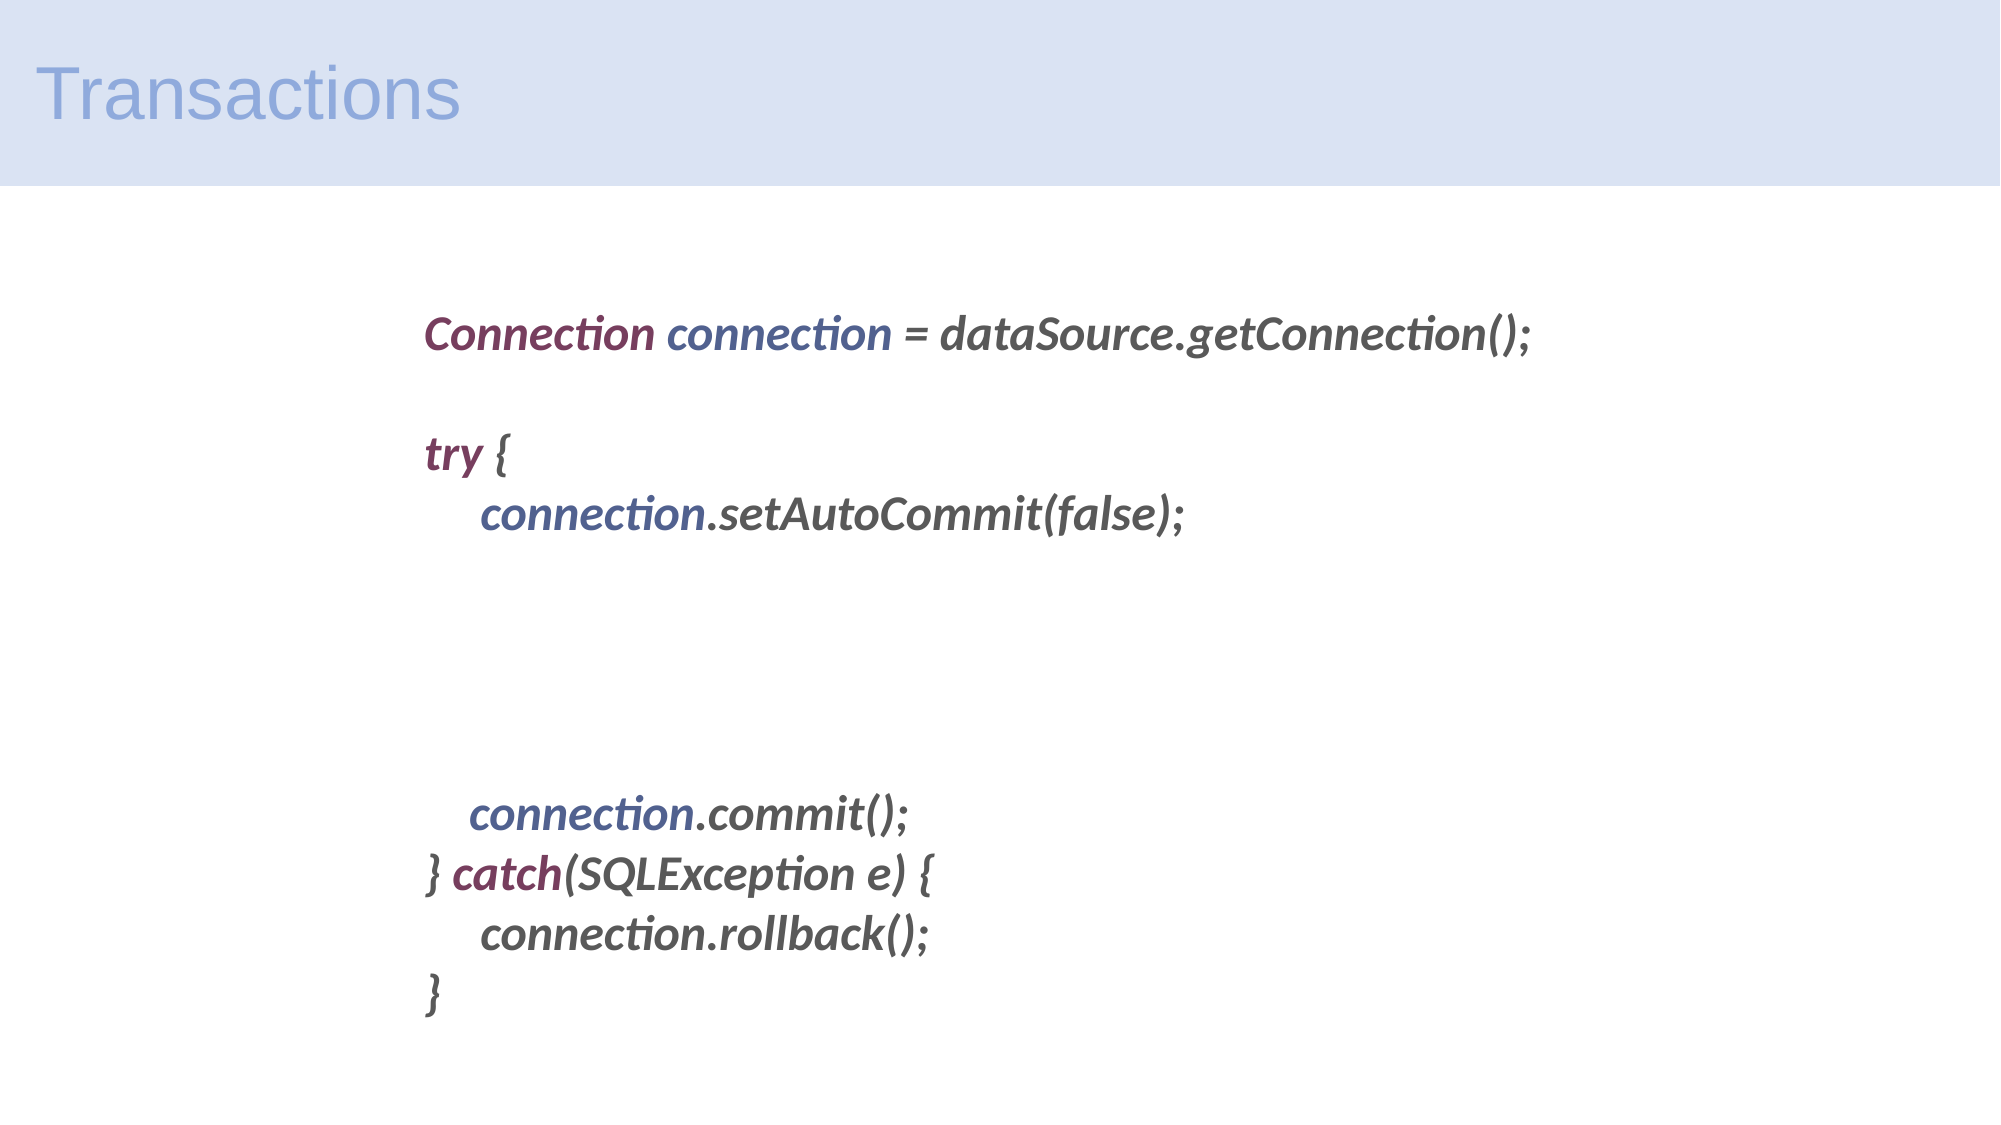

# Transactions

Connection connection = dataSource.getConnection();

try {
     connection.setAutoCommit(false);

    connection.commit();
} catch(SQLException e) {
     connection.rollback();
}